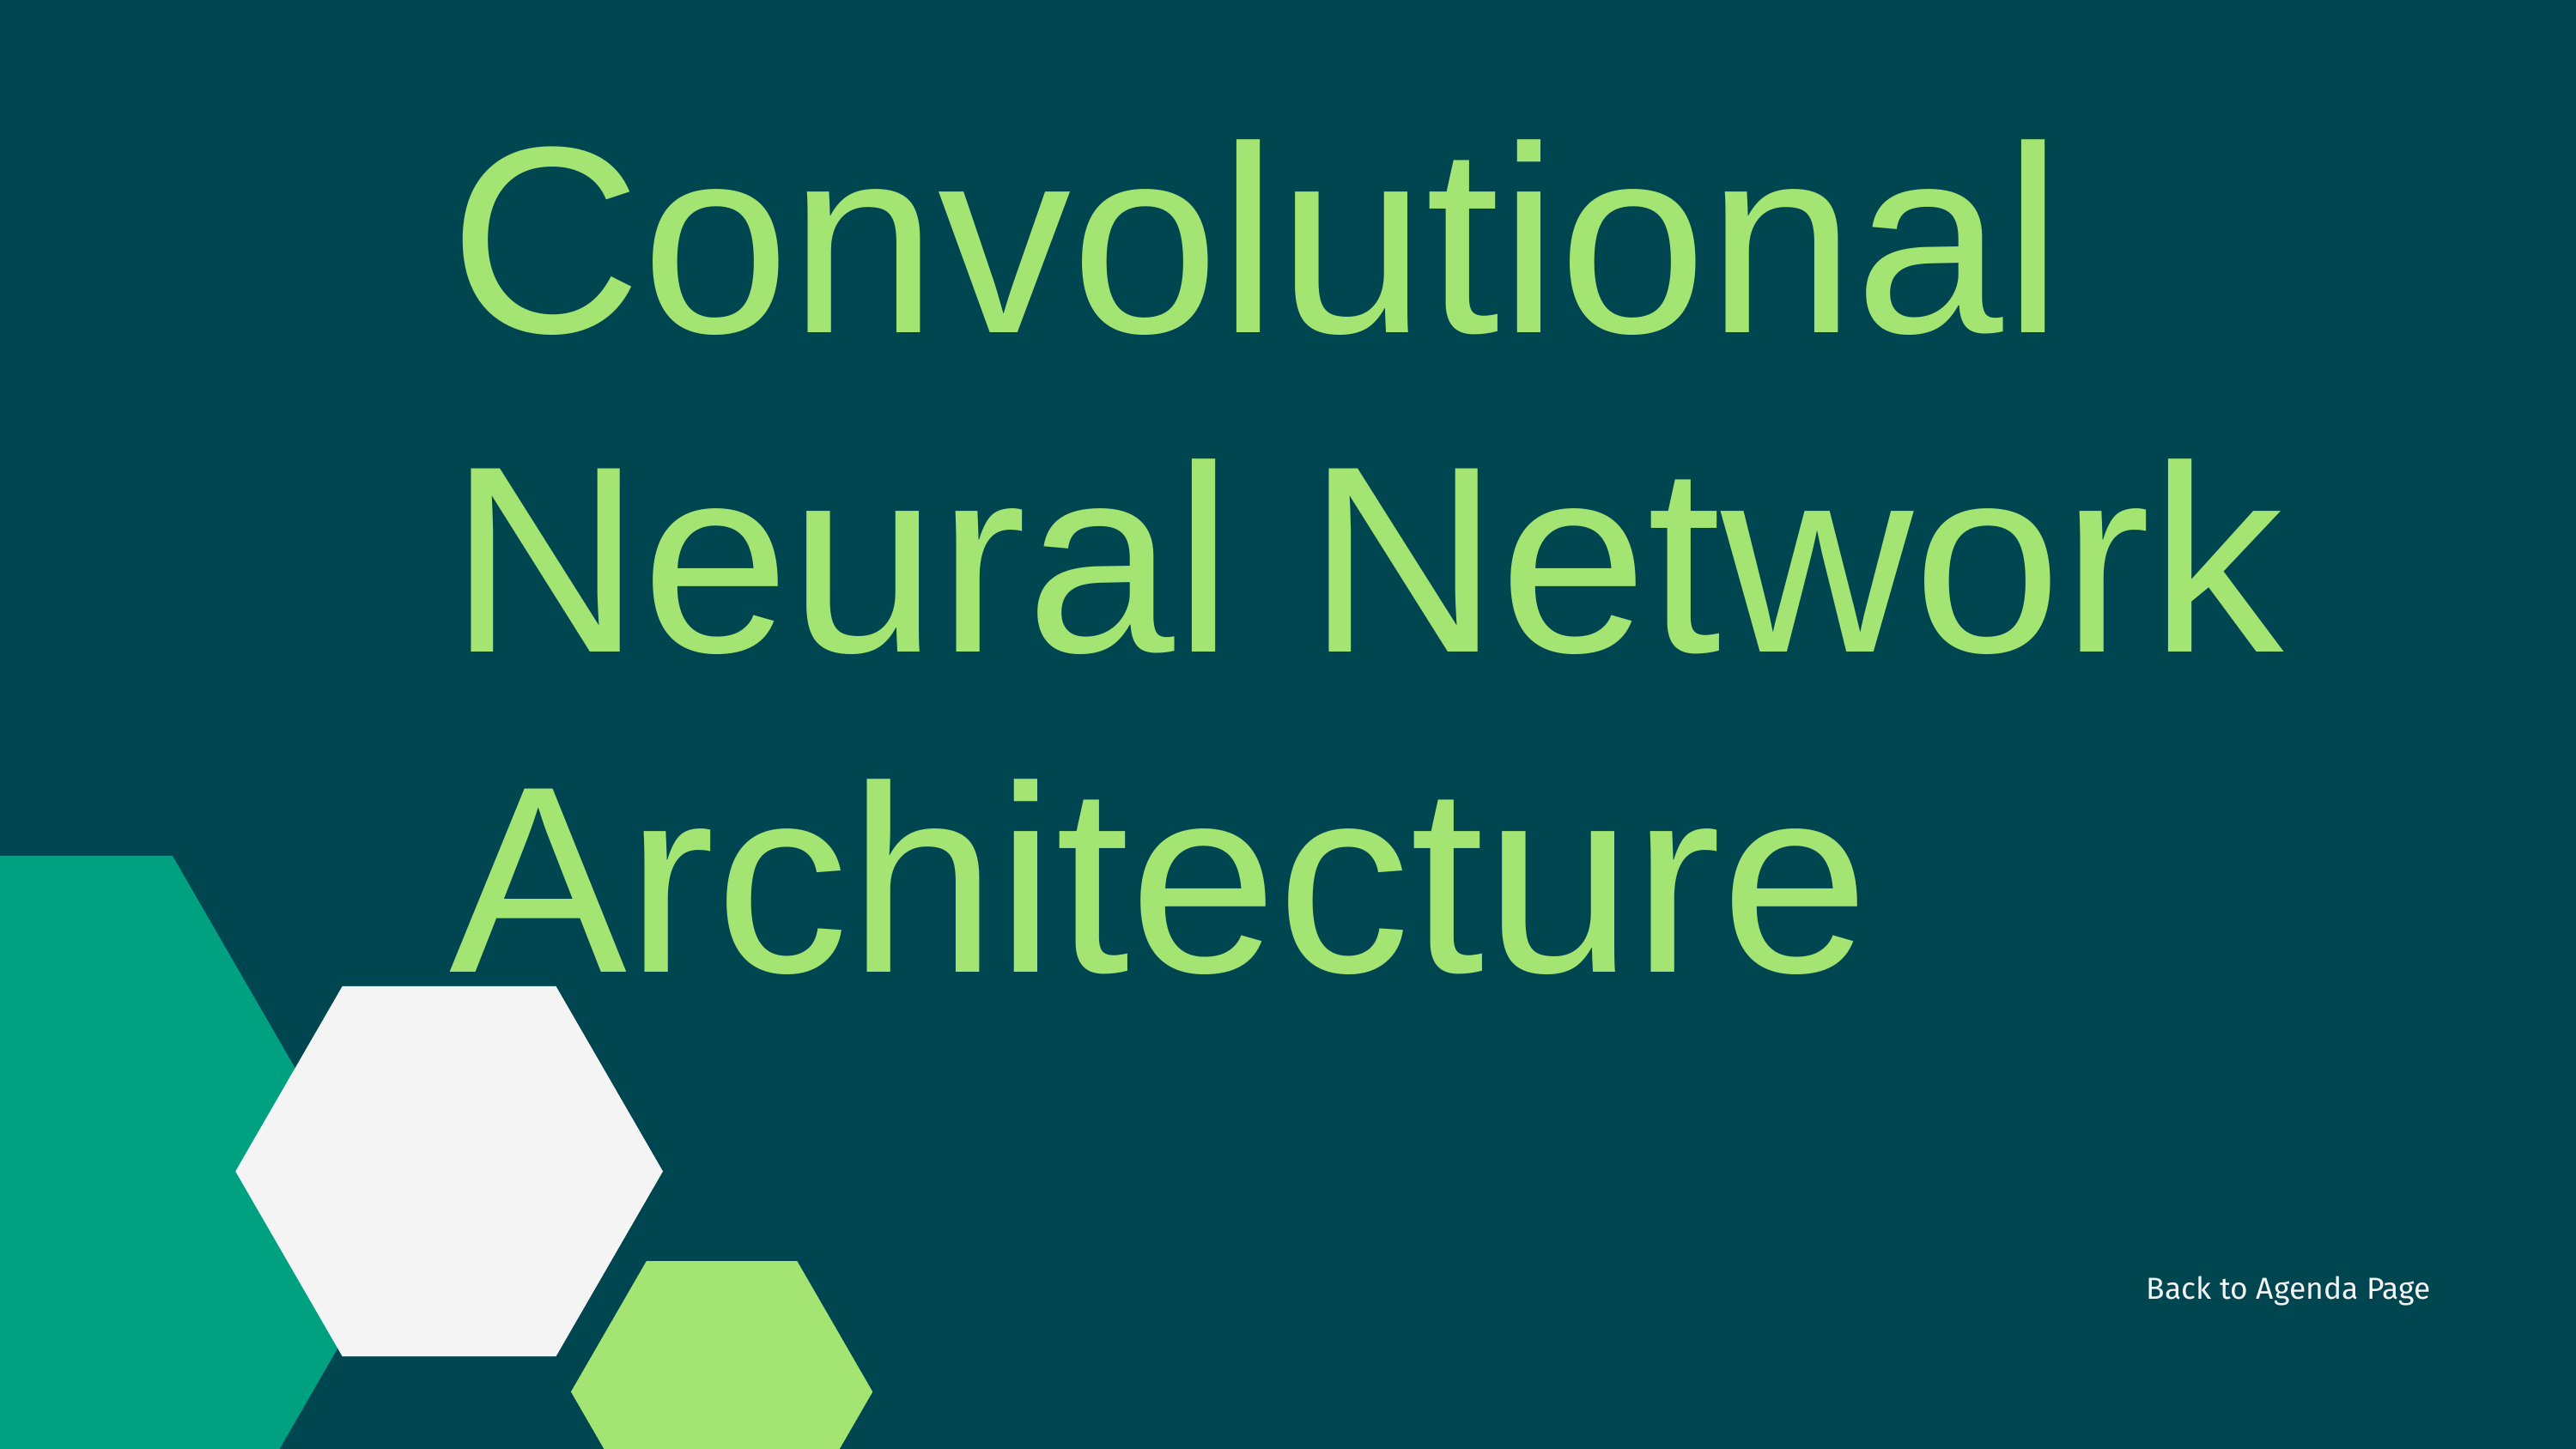

Convolutional Neural Network Architecture

Back to Agenda Page